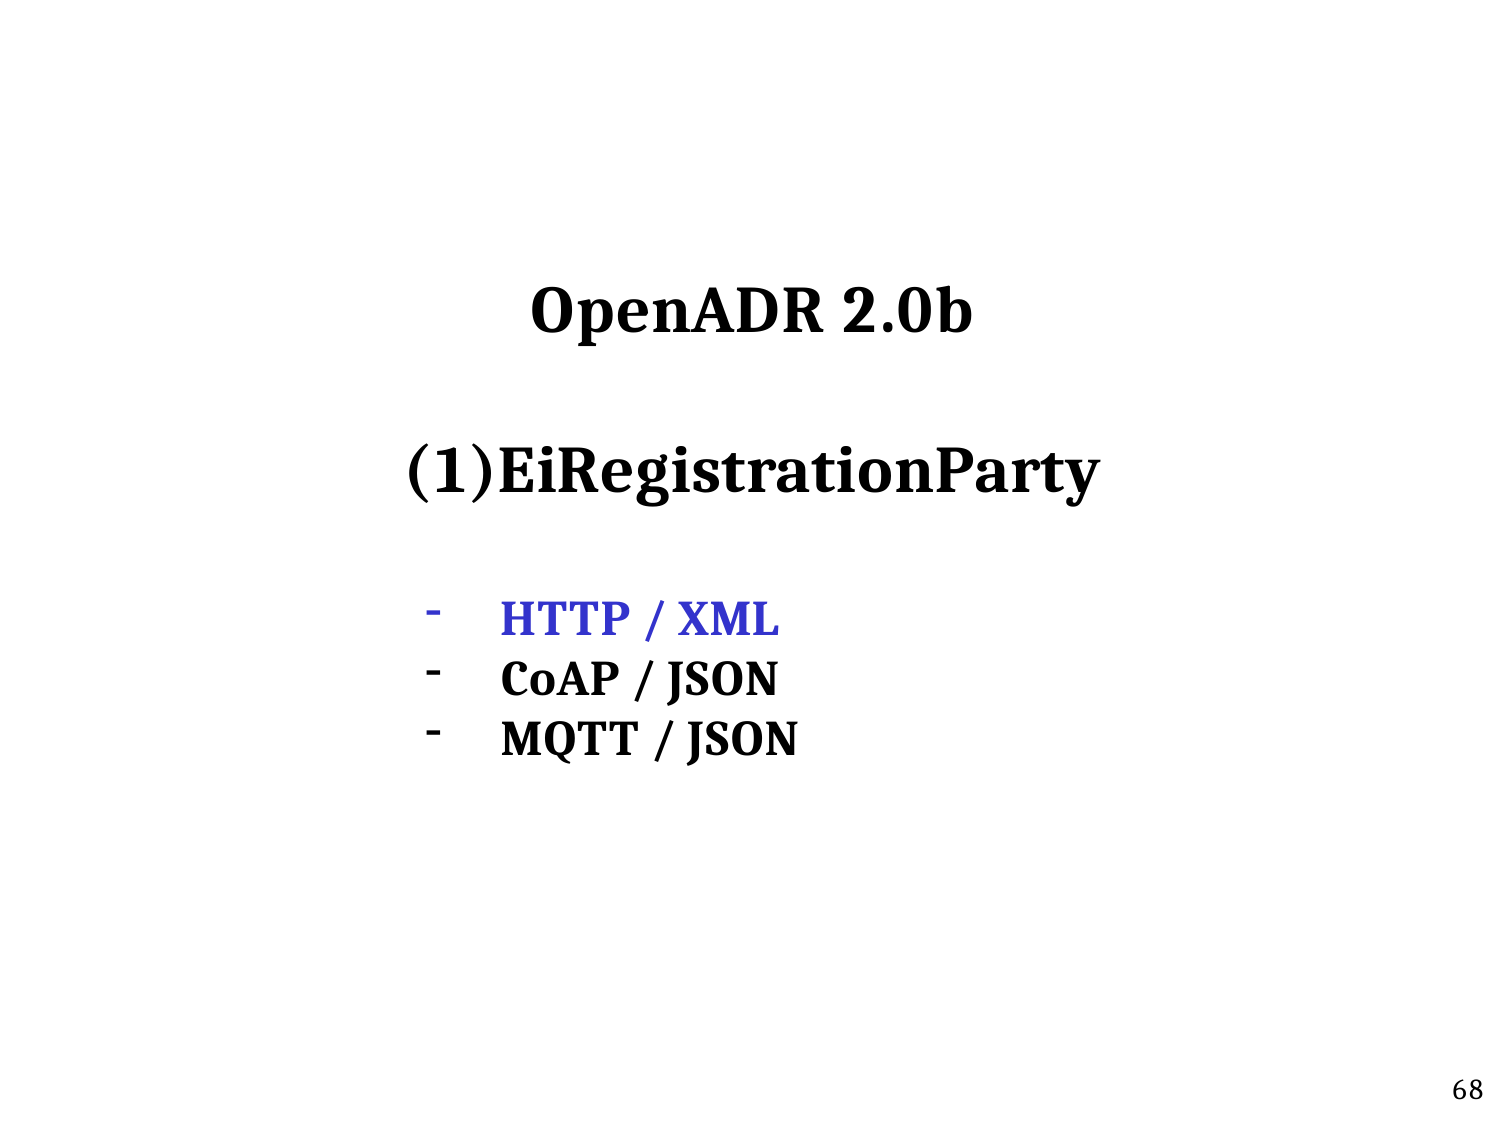

OpenADR 2.0b

EiRegistrationParty

HTTP / XML
CoAP / JSON
MQTT / JSON
68